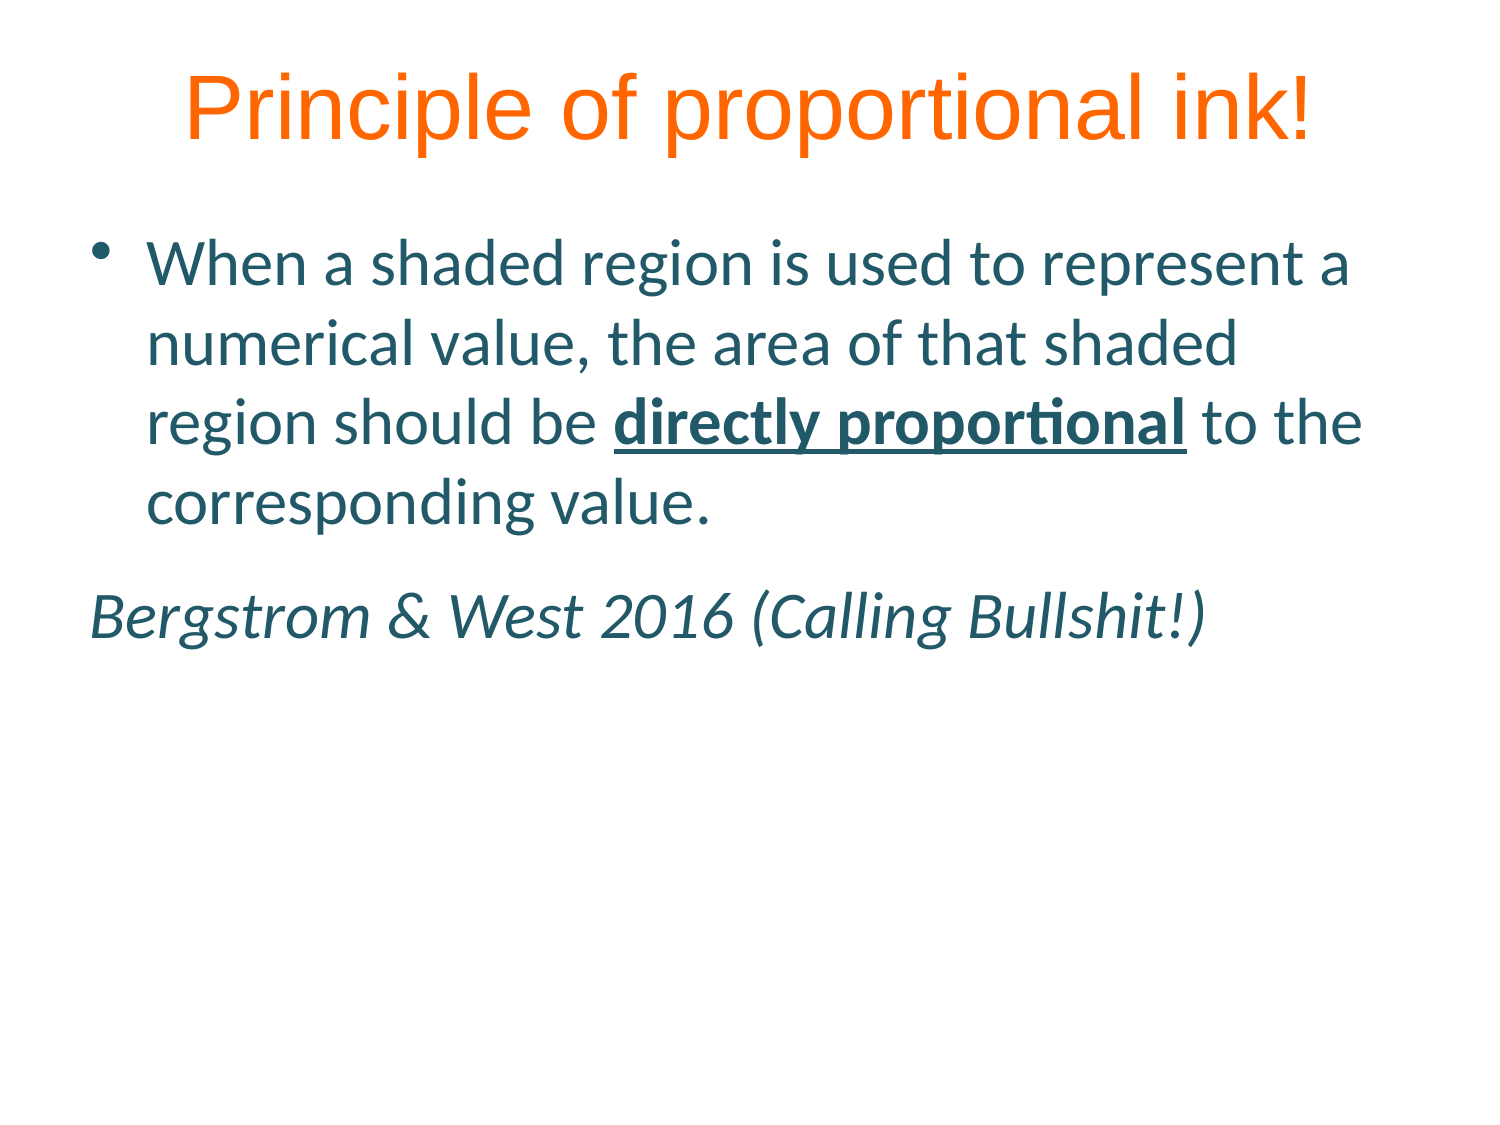

Principle of proportional ink!
When a shaded region is used to represent a numerical value, the area of that shaded region should be directly proportional to the corresponding value.
Bergstrom & West 2016 (Calling Bullshit!)